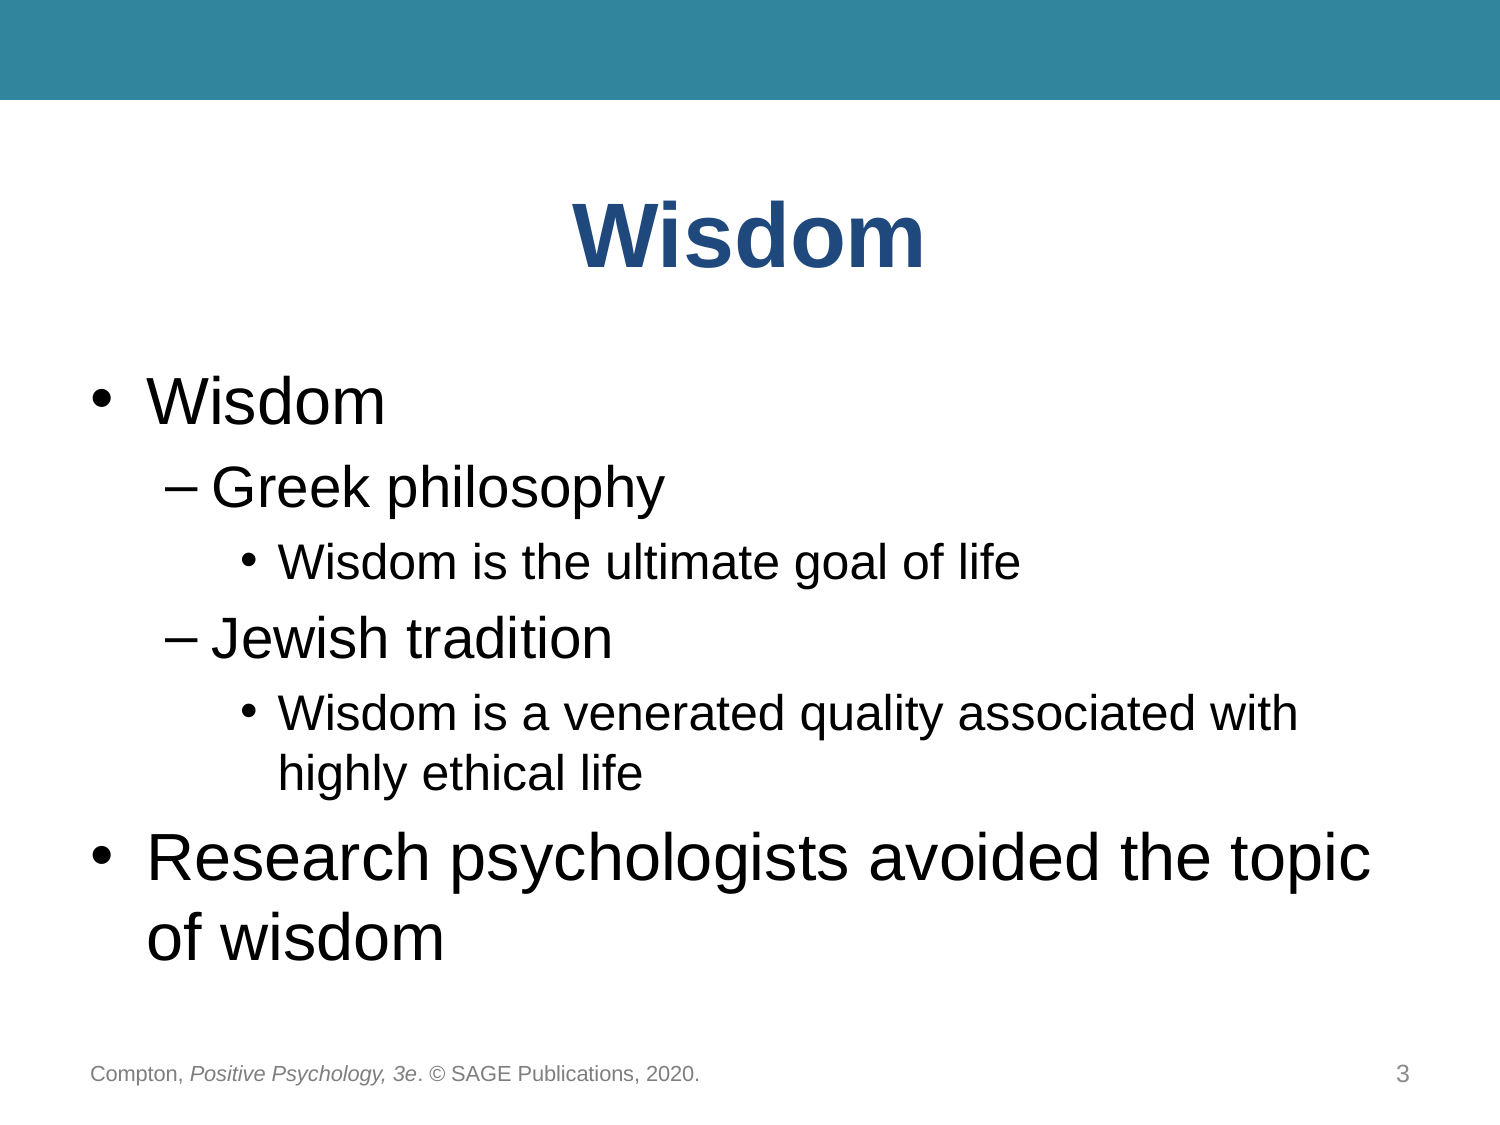

# Wisdom
Wisdom
Greek philosophy
Wisdom is the ultimate goal of life
Jewish tradition
Wisdom is a venerated quality associated with highly ethical life
Research psychologists avoided the topic of wisdom
Compton, Positive Psychology, 3e. © SAGE Publications, 2020.
3